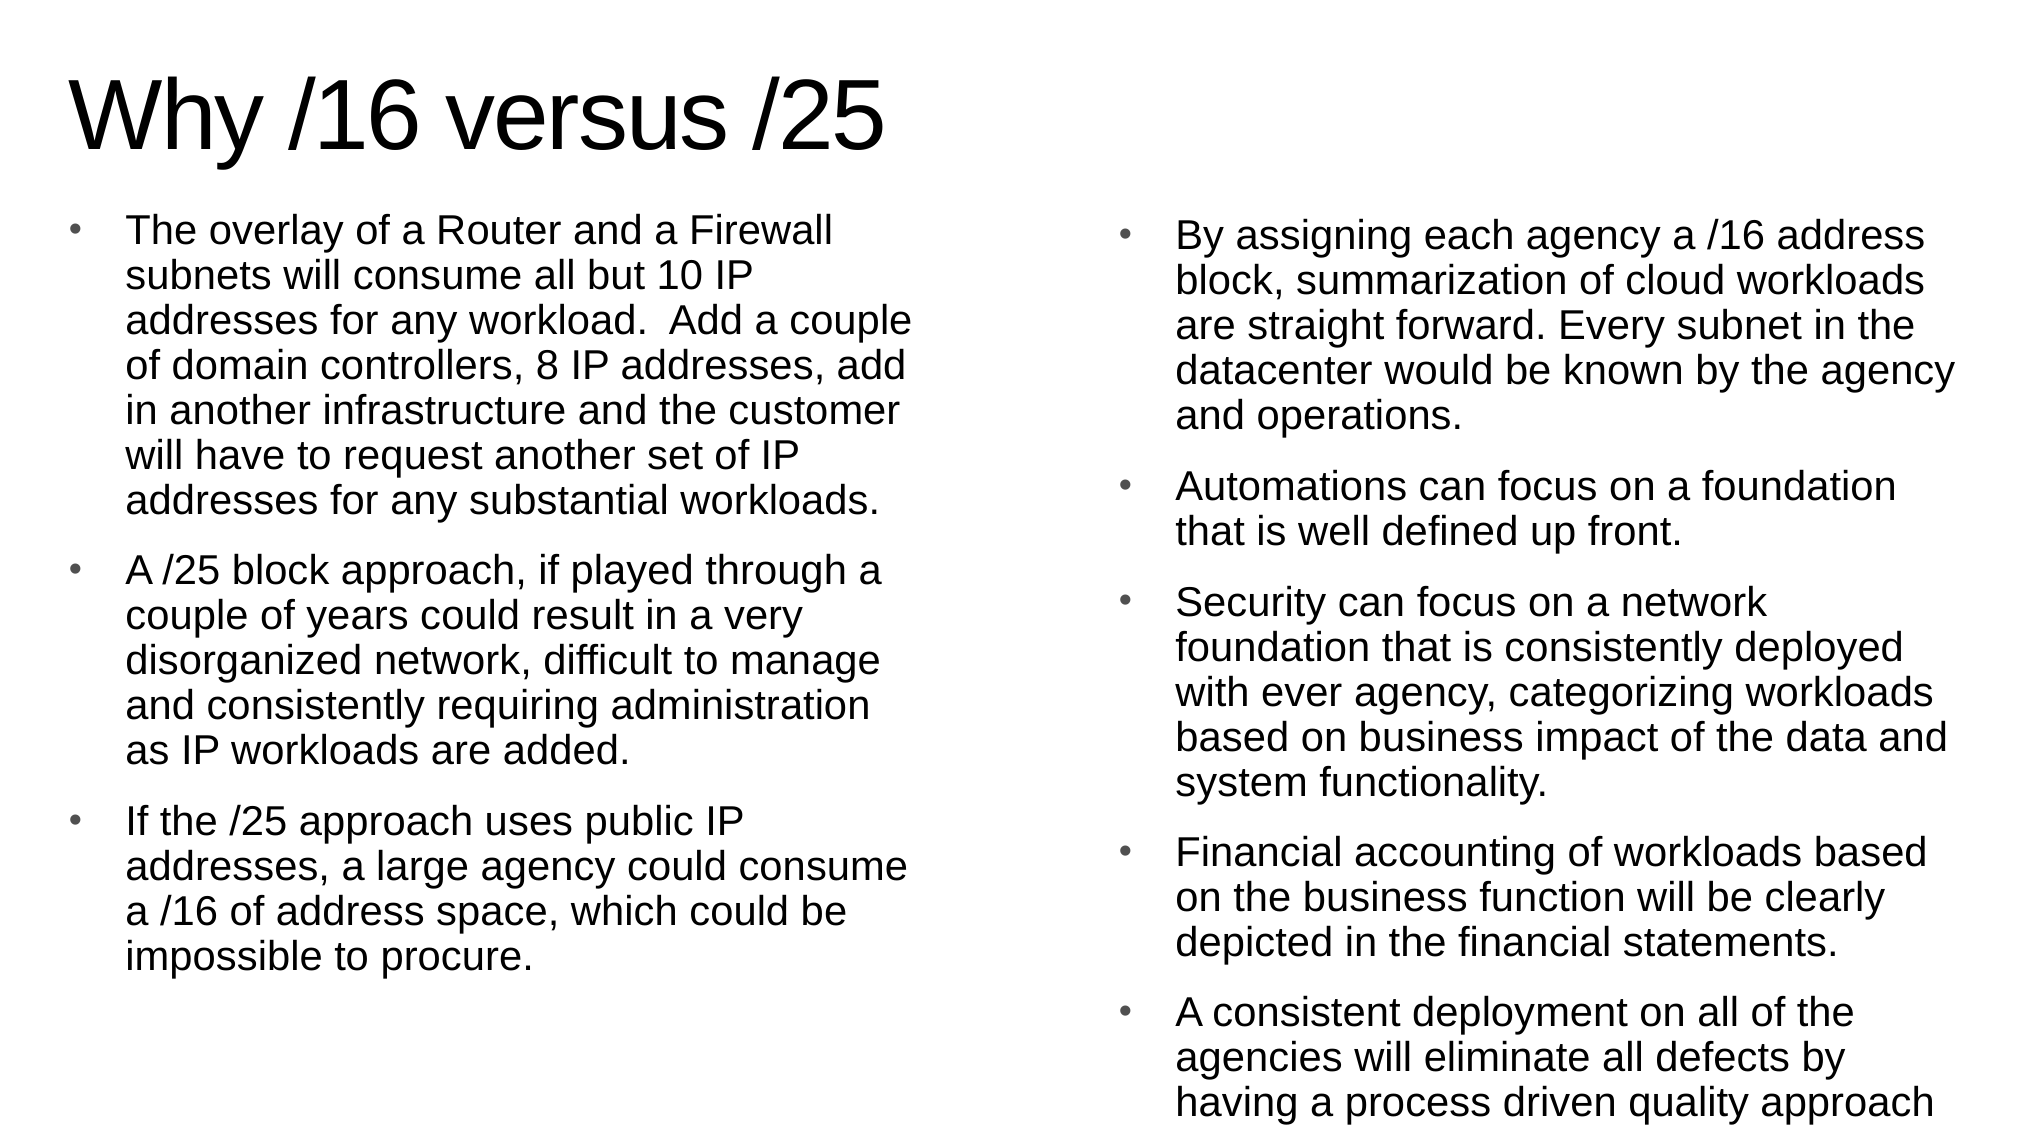

# Why /16 versus /25
The overlay of a Router and a Firewall subnets will consume all but 10 IP addresses for any workload.  Add a couple of domain controllers, 8 IP addresses, add in another infrastructure and the customer will have to request another set of IP addresses for any substantial workloads.
A /25 block approach, if played through a couple of years could result in a very disorganized network, difficult to manage and consistently requiring administration as IP workloads are added.
If the /25 approach uses public IP addresses, a large agency could consume a /16 of address space, which could be impossible to procure.
By assigning each agency a /16 address block, summarization of cloud workloads are straight forward. Every subnet in the datacenter would be known by the agency and operations.
Automations can focus on a foundation that is well defined up front.
Security can focus on a network foundation that is consistently deployed with ever agency, categorizing workloads based on business impact of the data and system functionality.
Financial accounting of workloads based on the business function will be clearly depicted in the financial statements.
A consistent deployment on all of the agencies will eliminate all defects by having a process driven quality approach